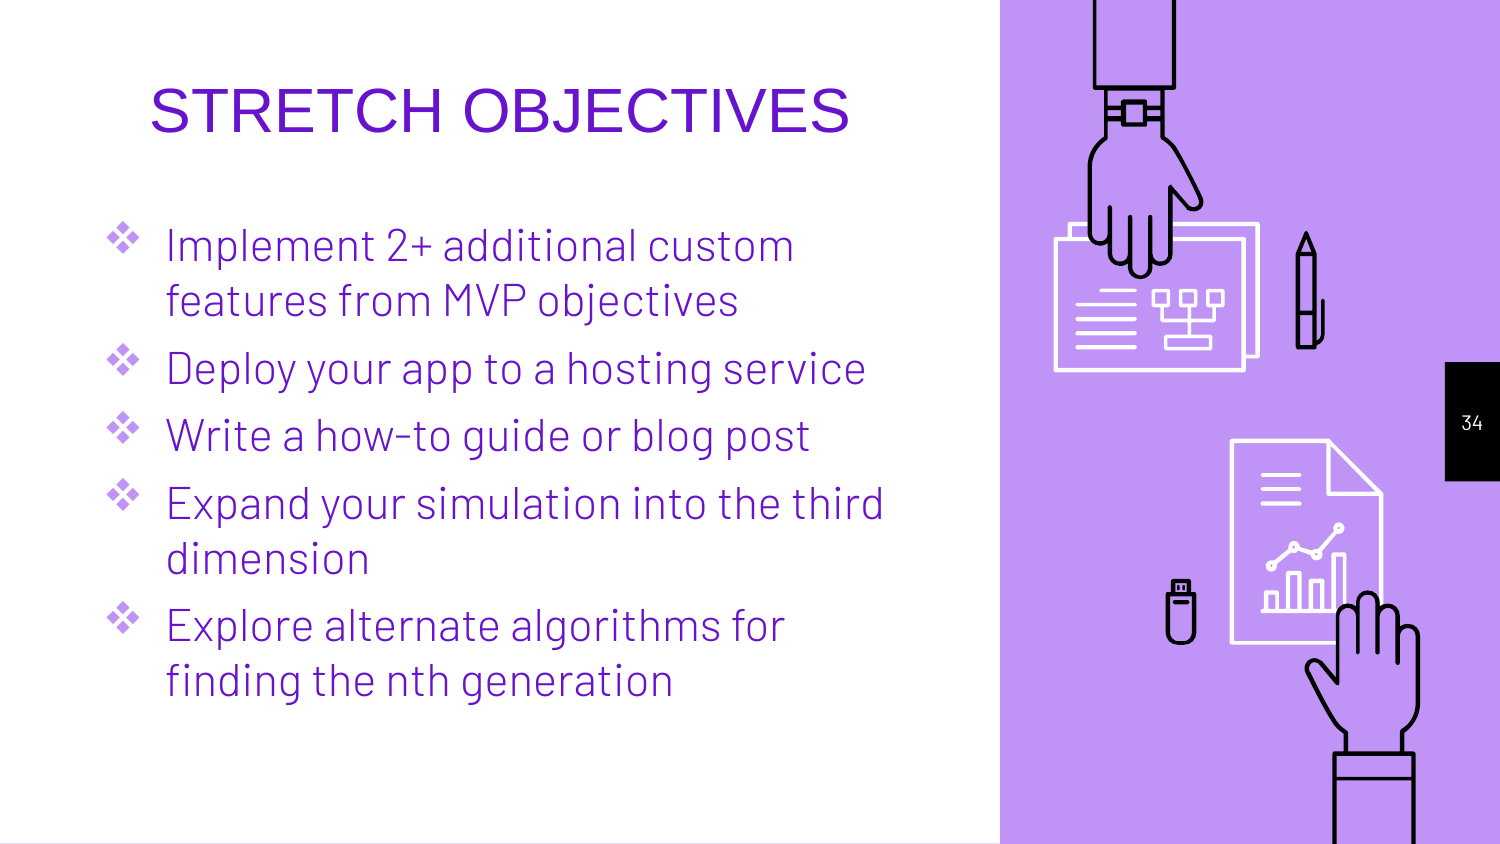

# STRETCH OBJECTIVES
Implement 2+ additional custom features from MVP objectives
Deploy your app to a hosting service
Write a how-to guide or blog post
Expand your simulation into the third dimension
Explore alternate algorithms for finding the nth generation
34